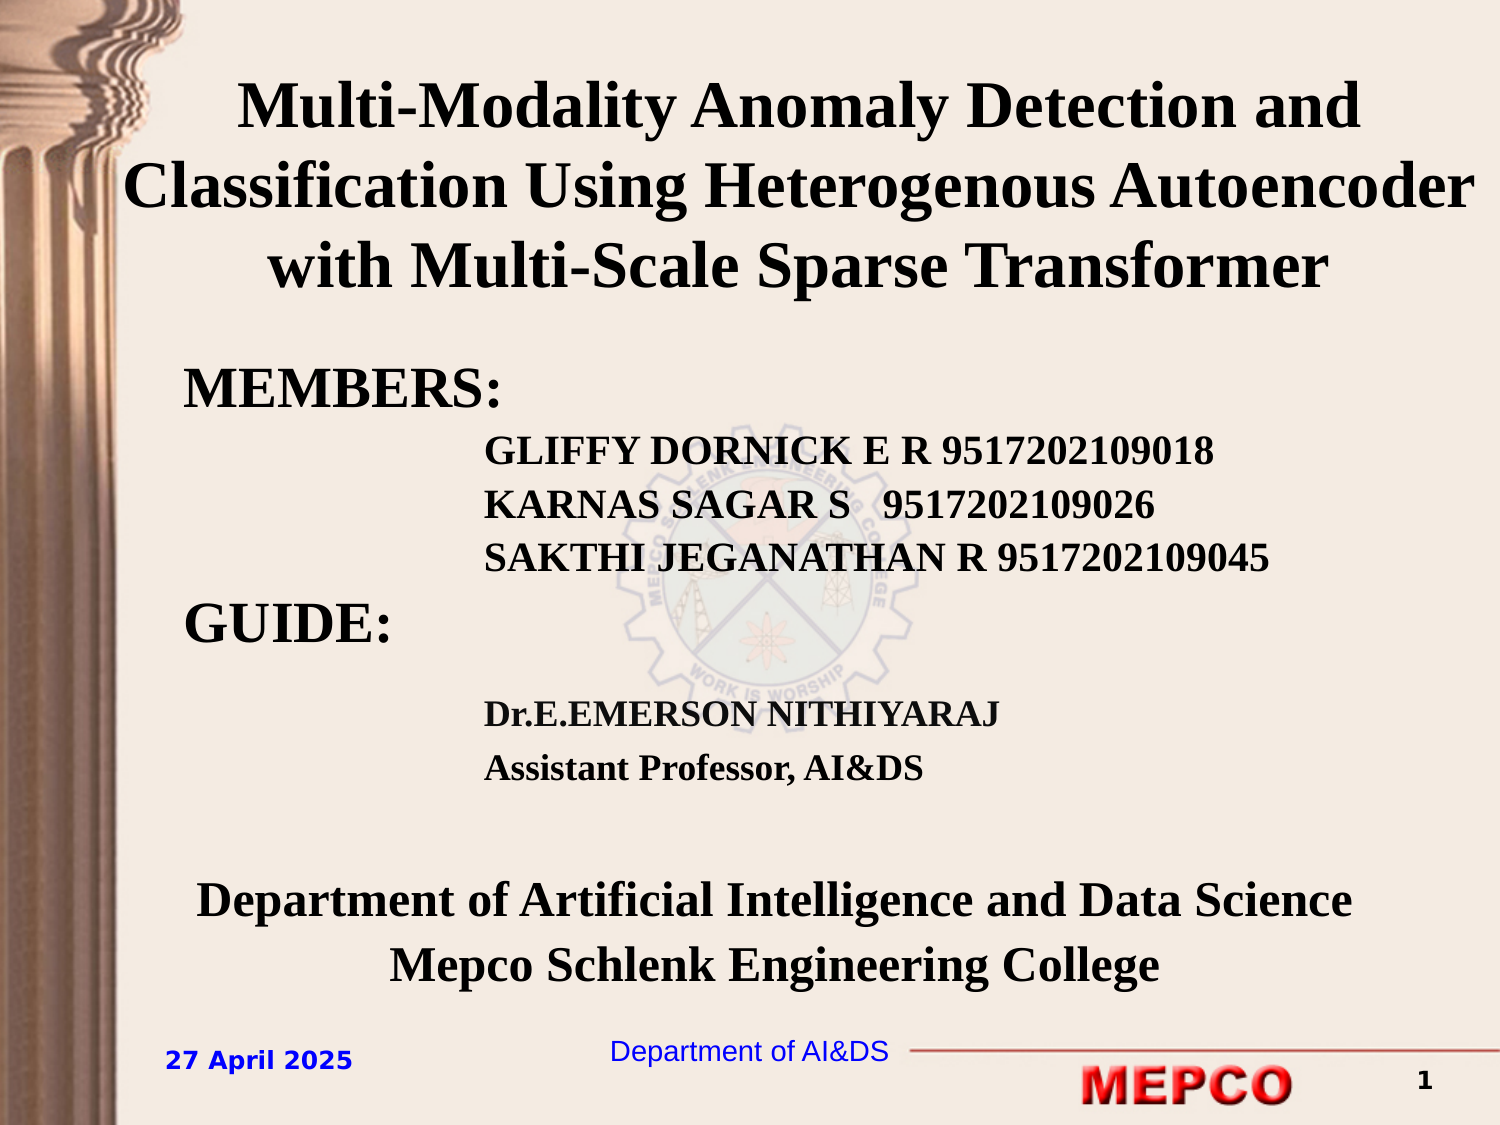

# Multi-Modality Anomaly Detection and Classification Using Heterogenous Autoencoder with Multi-Scale Sparse Transformer
	MEMBERS:
              		GLIFFY DORNICK E R 9517202109018
			KARNAS SAGAR S   9517202109026
			SAKTHI JEGANATHAN R 9517202109045
	GUIDE:
			Dr.E.EMERSON NITHIYARAJ
			Assistant Professor, AI&DS

Department of Artificial Intelligence and Data Science
Mepco Schlenk Engineering College
Department of AI&DS